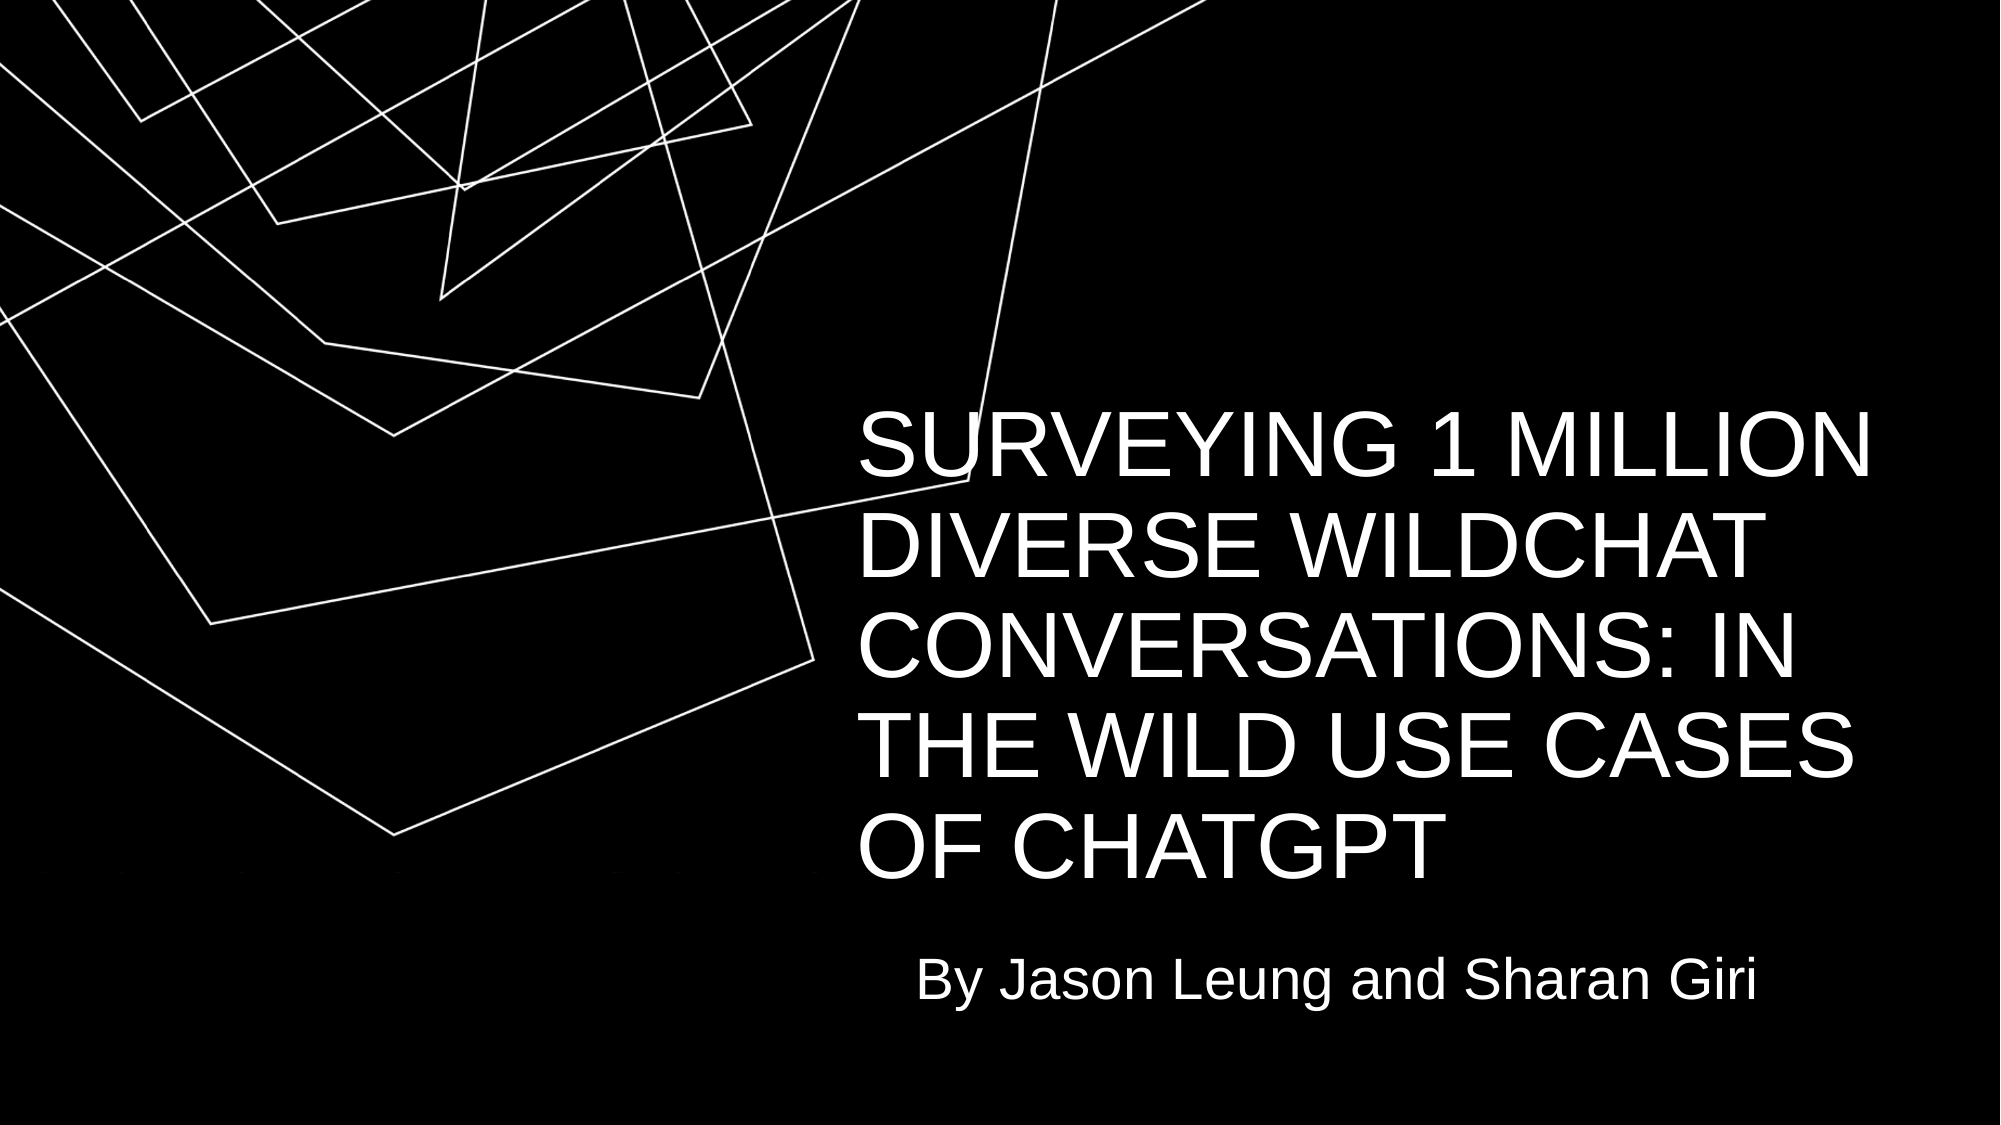

# Surveying 1 million diverse Wildchat conversations: In the Wild use cases of ChatGPT
 By Jason Leung and Sharan Giri